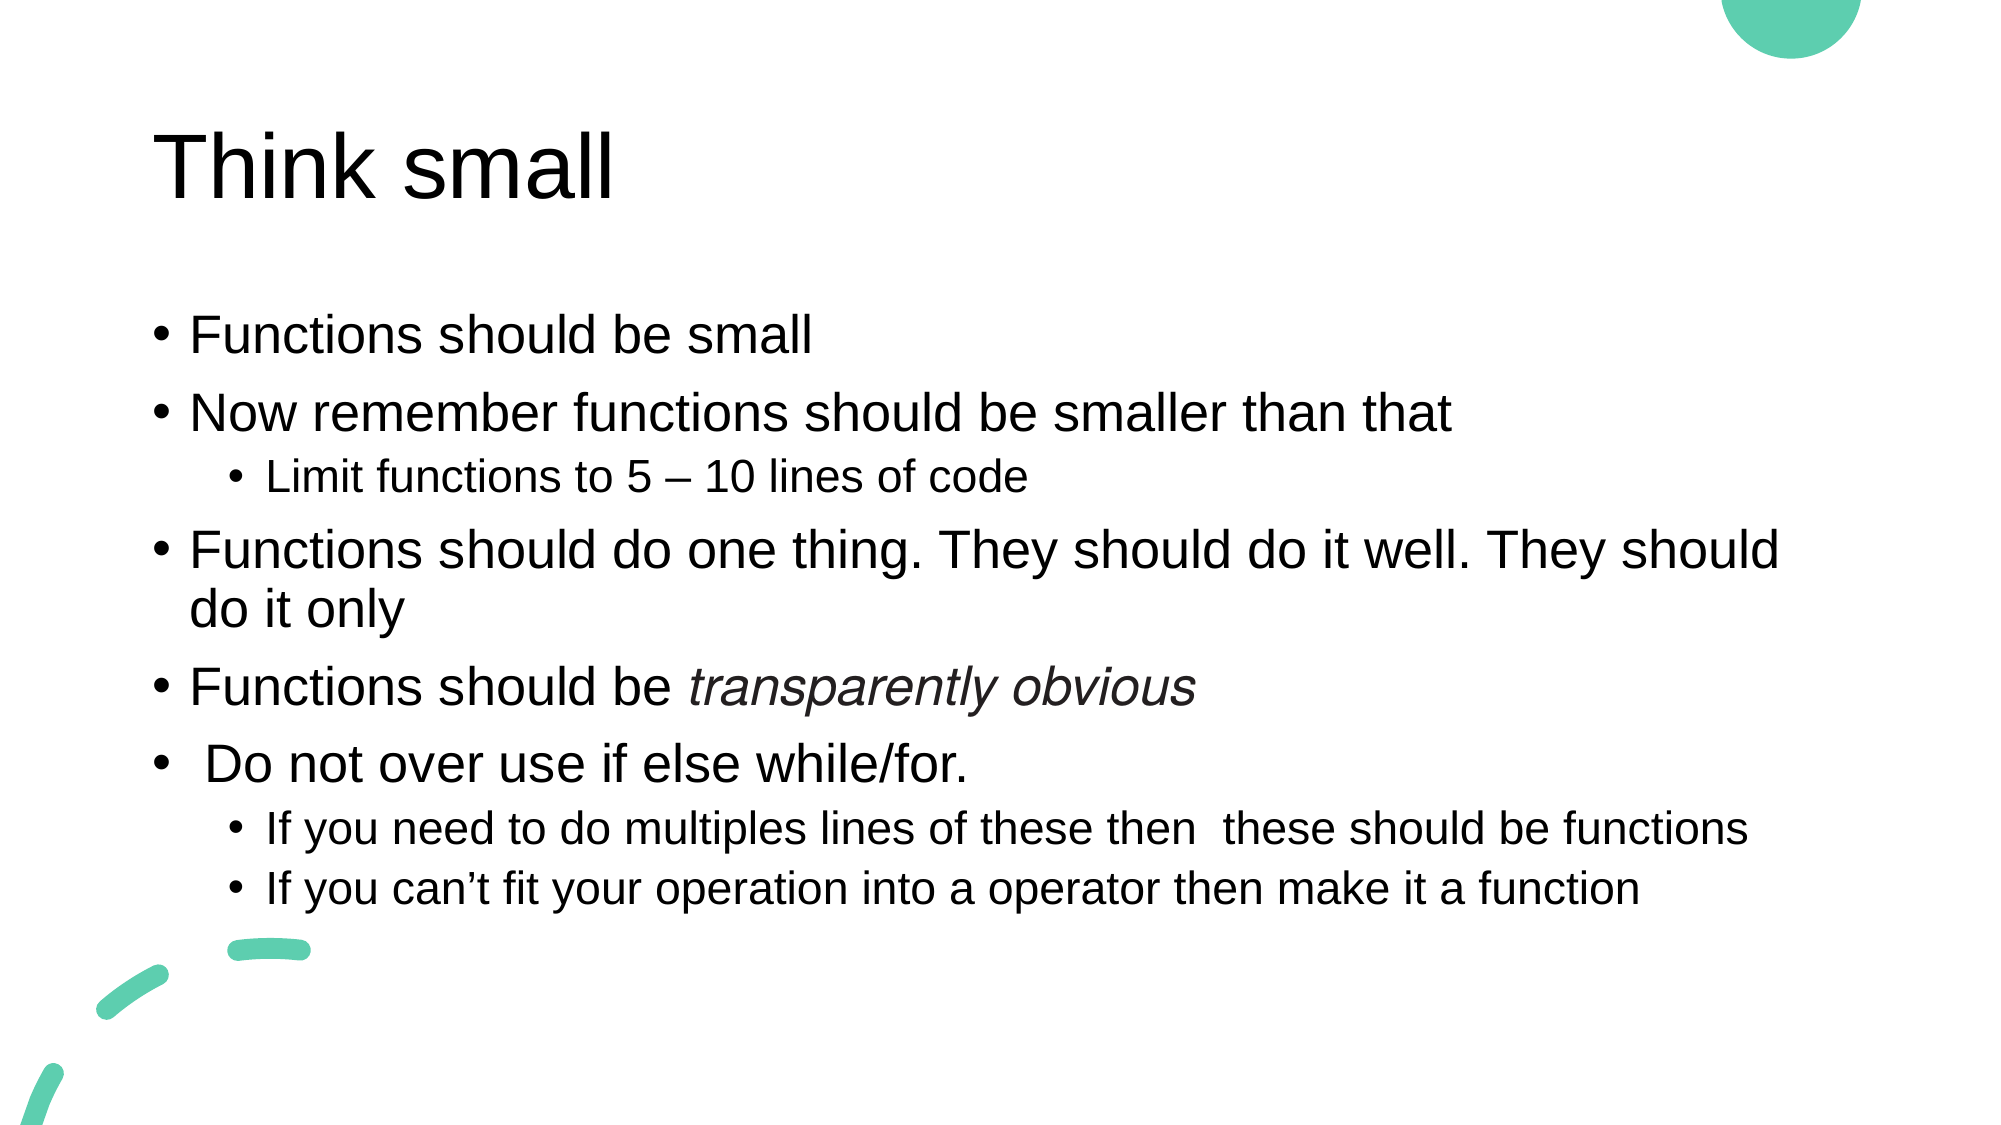

# Think small
Functions should be small
Now remember functions should be smaller than that
Limit functions to 5 – 10 lines of code
Functions should do one thing. They should do it well. They should do it only
Functions should be transparently obvious
 Do not over use if else while/for.
If you need to do multiples lines of these then  these should be functions
If you can’t fit your operation into a operator then make it a function